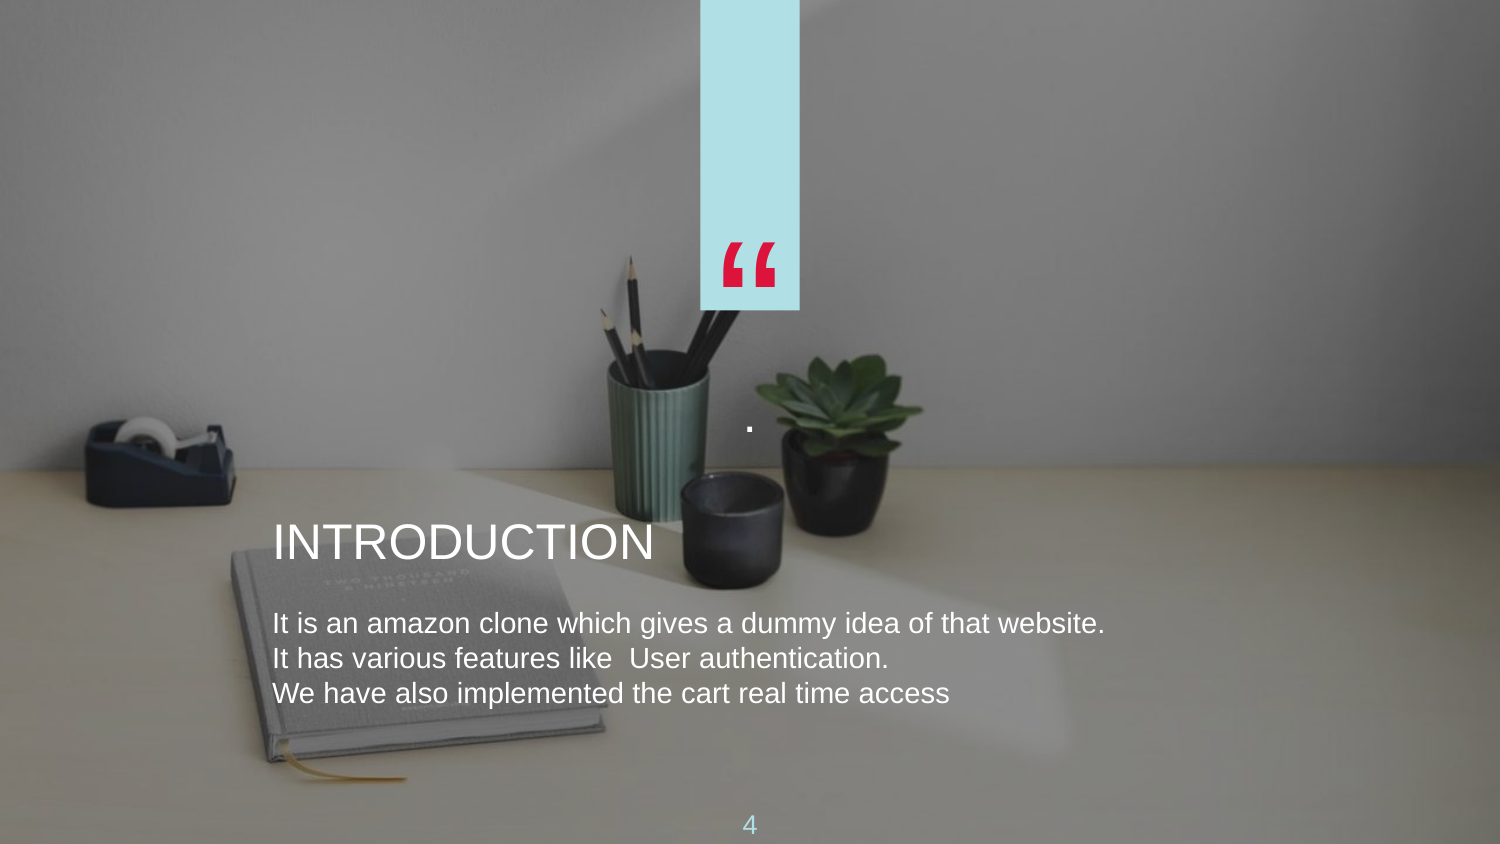

.
INTRODUCTION

It is an amazon clone which gives a dummy idea of that website.
It has various features like  User authentication.
We have also implemented the cart real time access
4